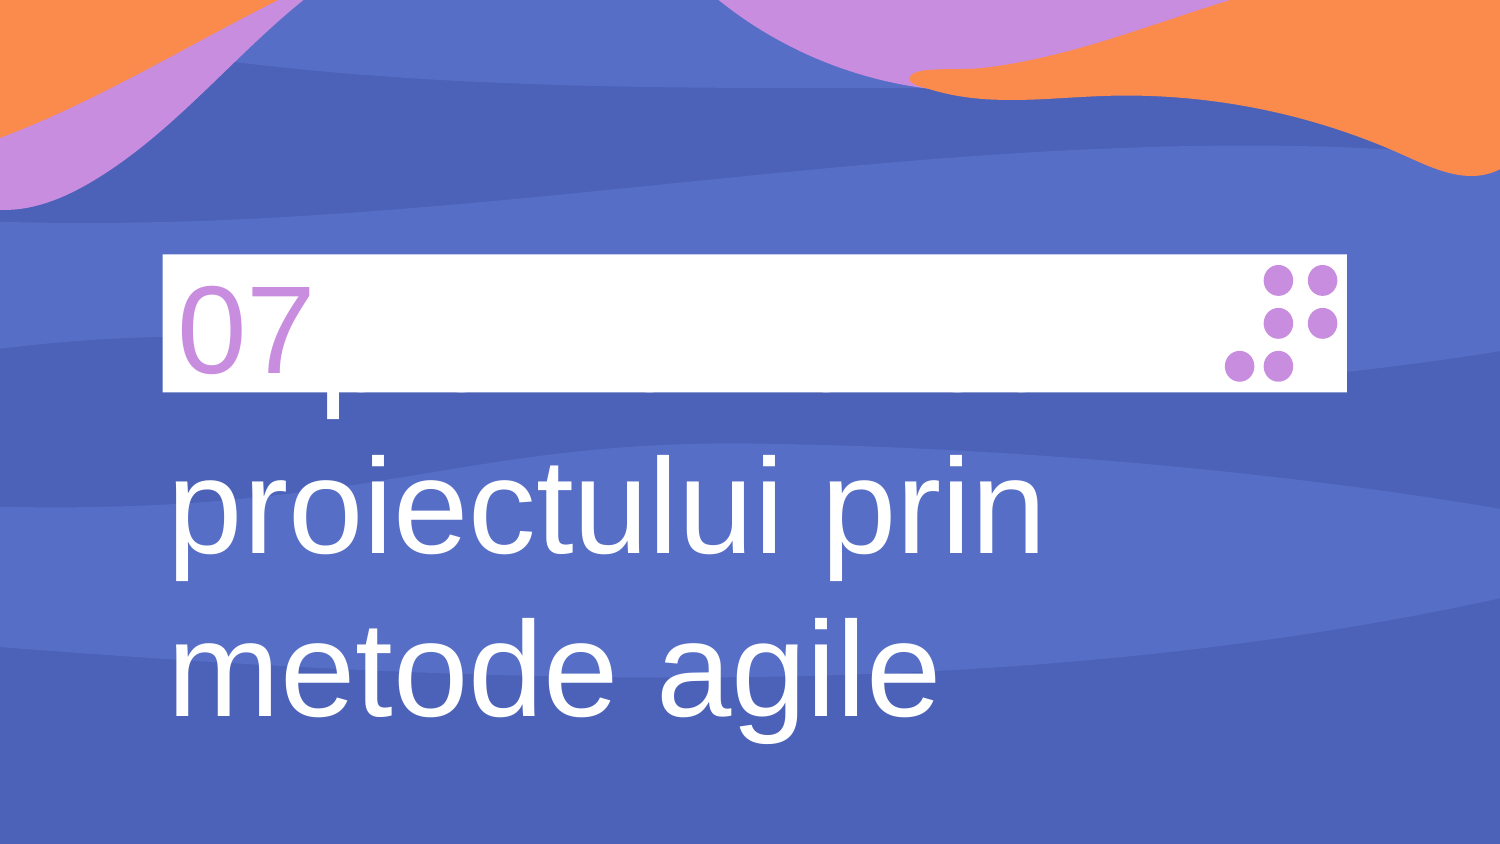

07

# Implementarea proiectului prin metode agile